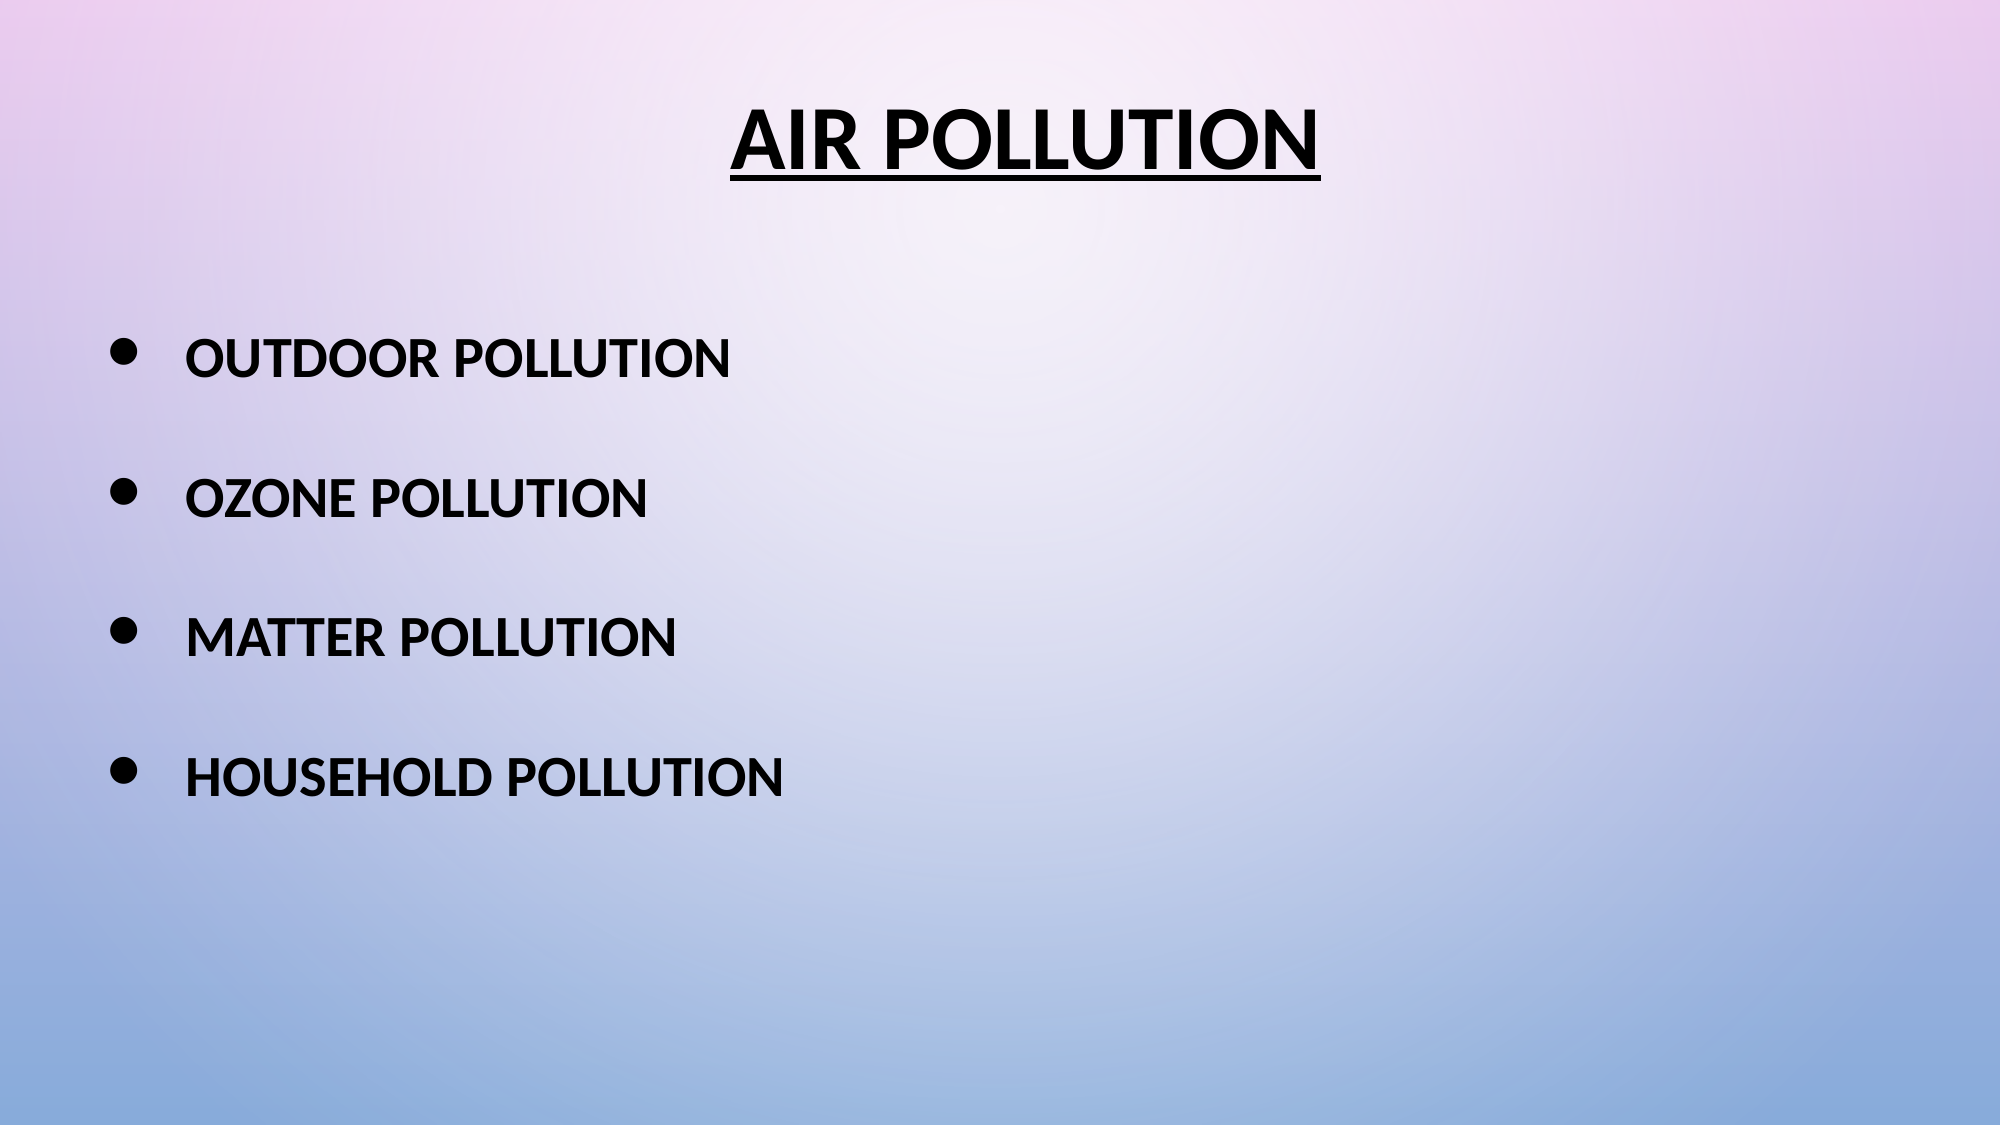

# AIR POLLUTION

OUTDOOR POLLUTION

OZONE POLLUTION

MATTER POLLUTION

HOUSEHOLD POLLUTION